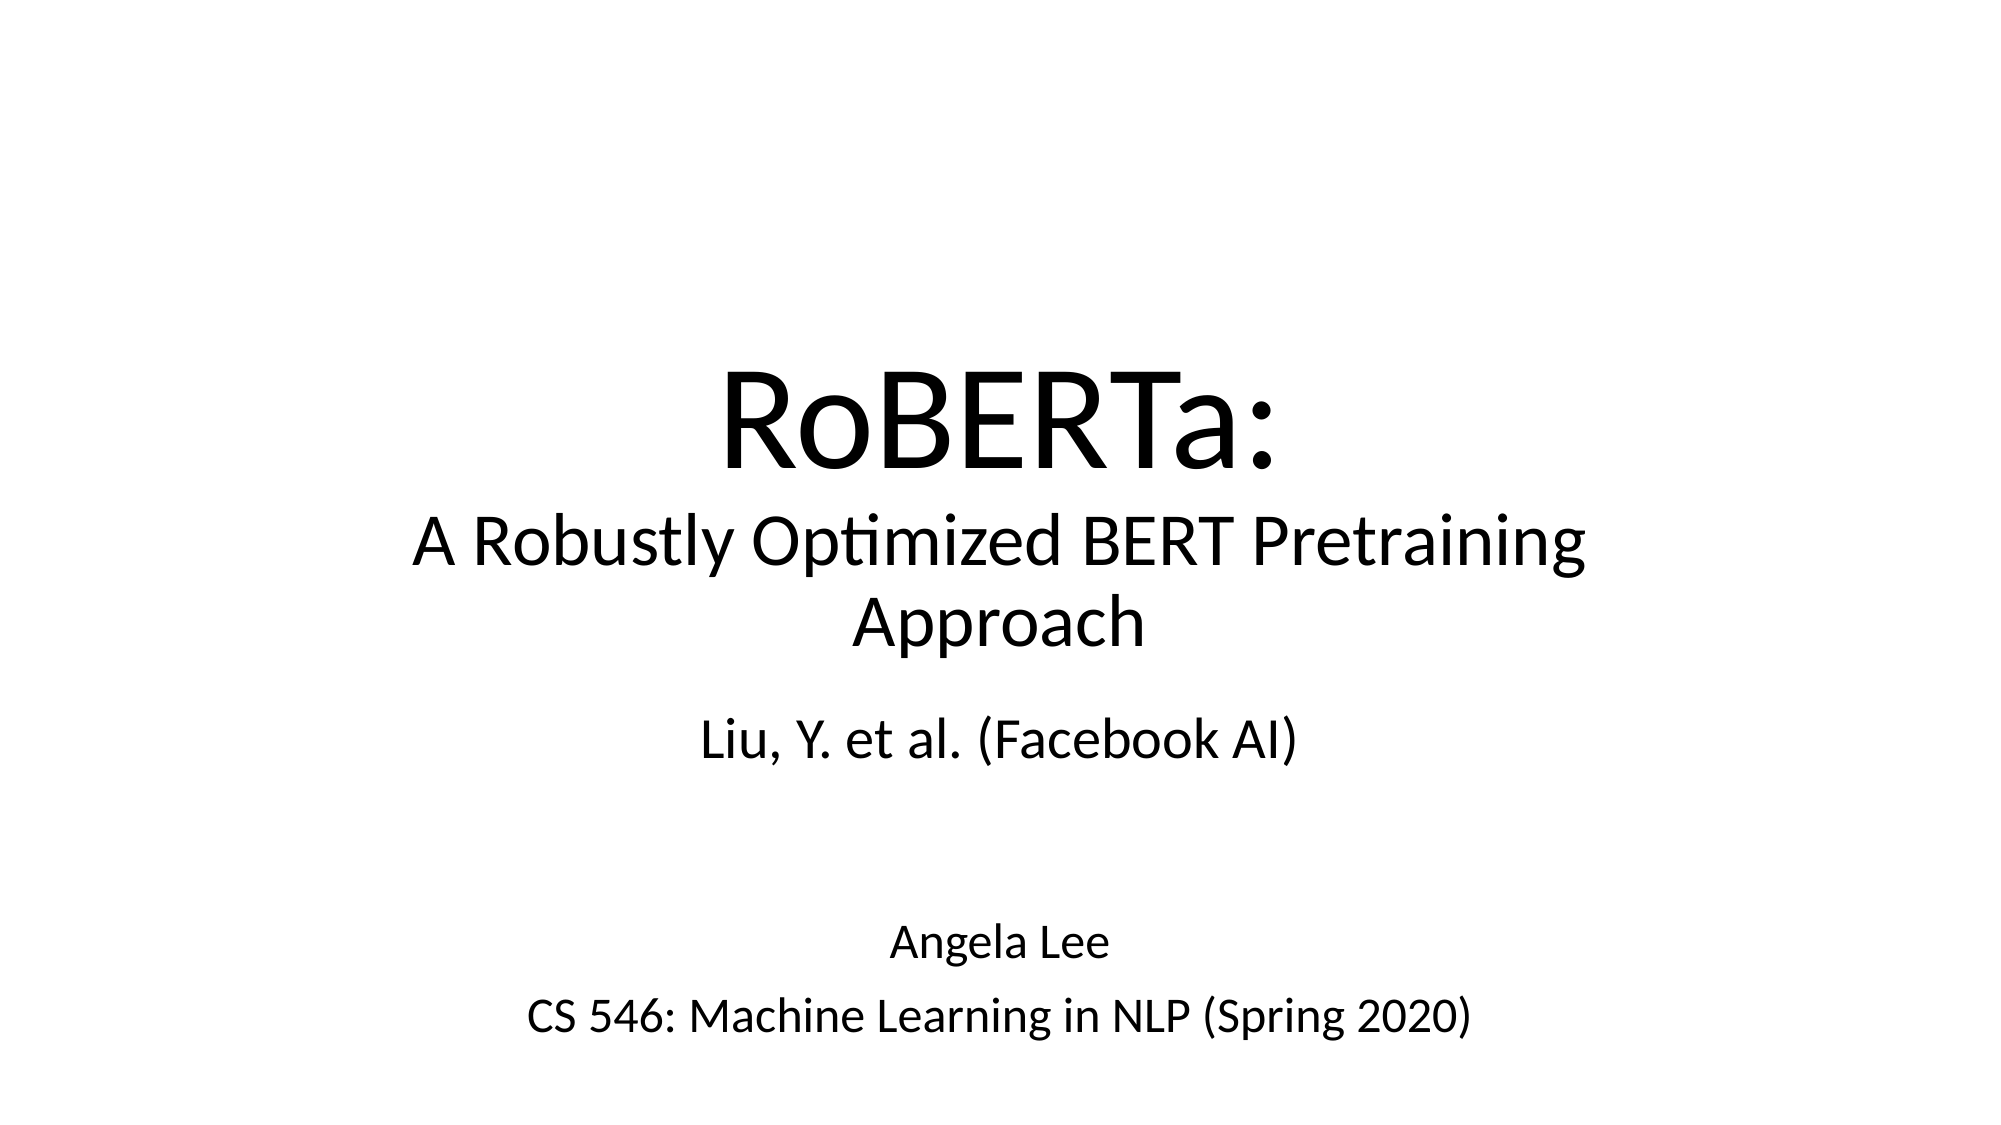

# RoBERTa: A Robustly Optimized BERT Pretraining Approach Liu, Y. et al. (Facebook AI)
Angela Lee
CS 546: Machine Learning in NLP (Spring 2020)